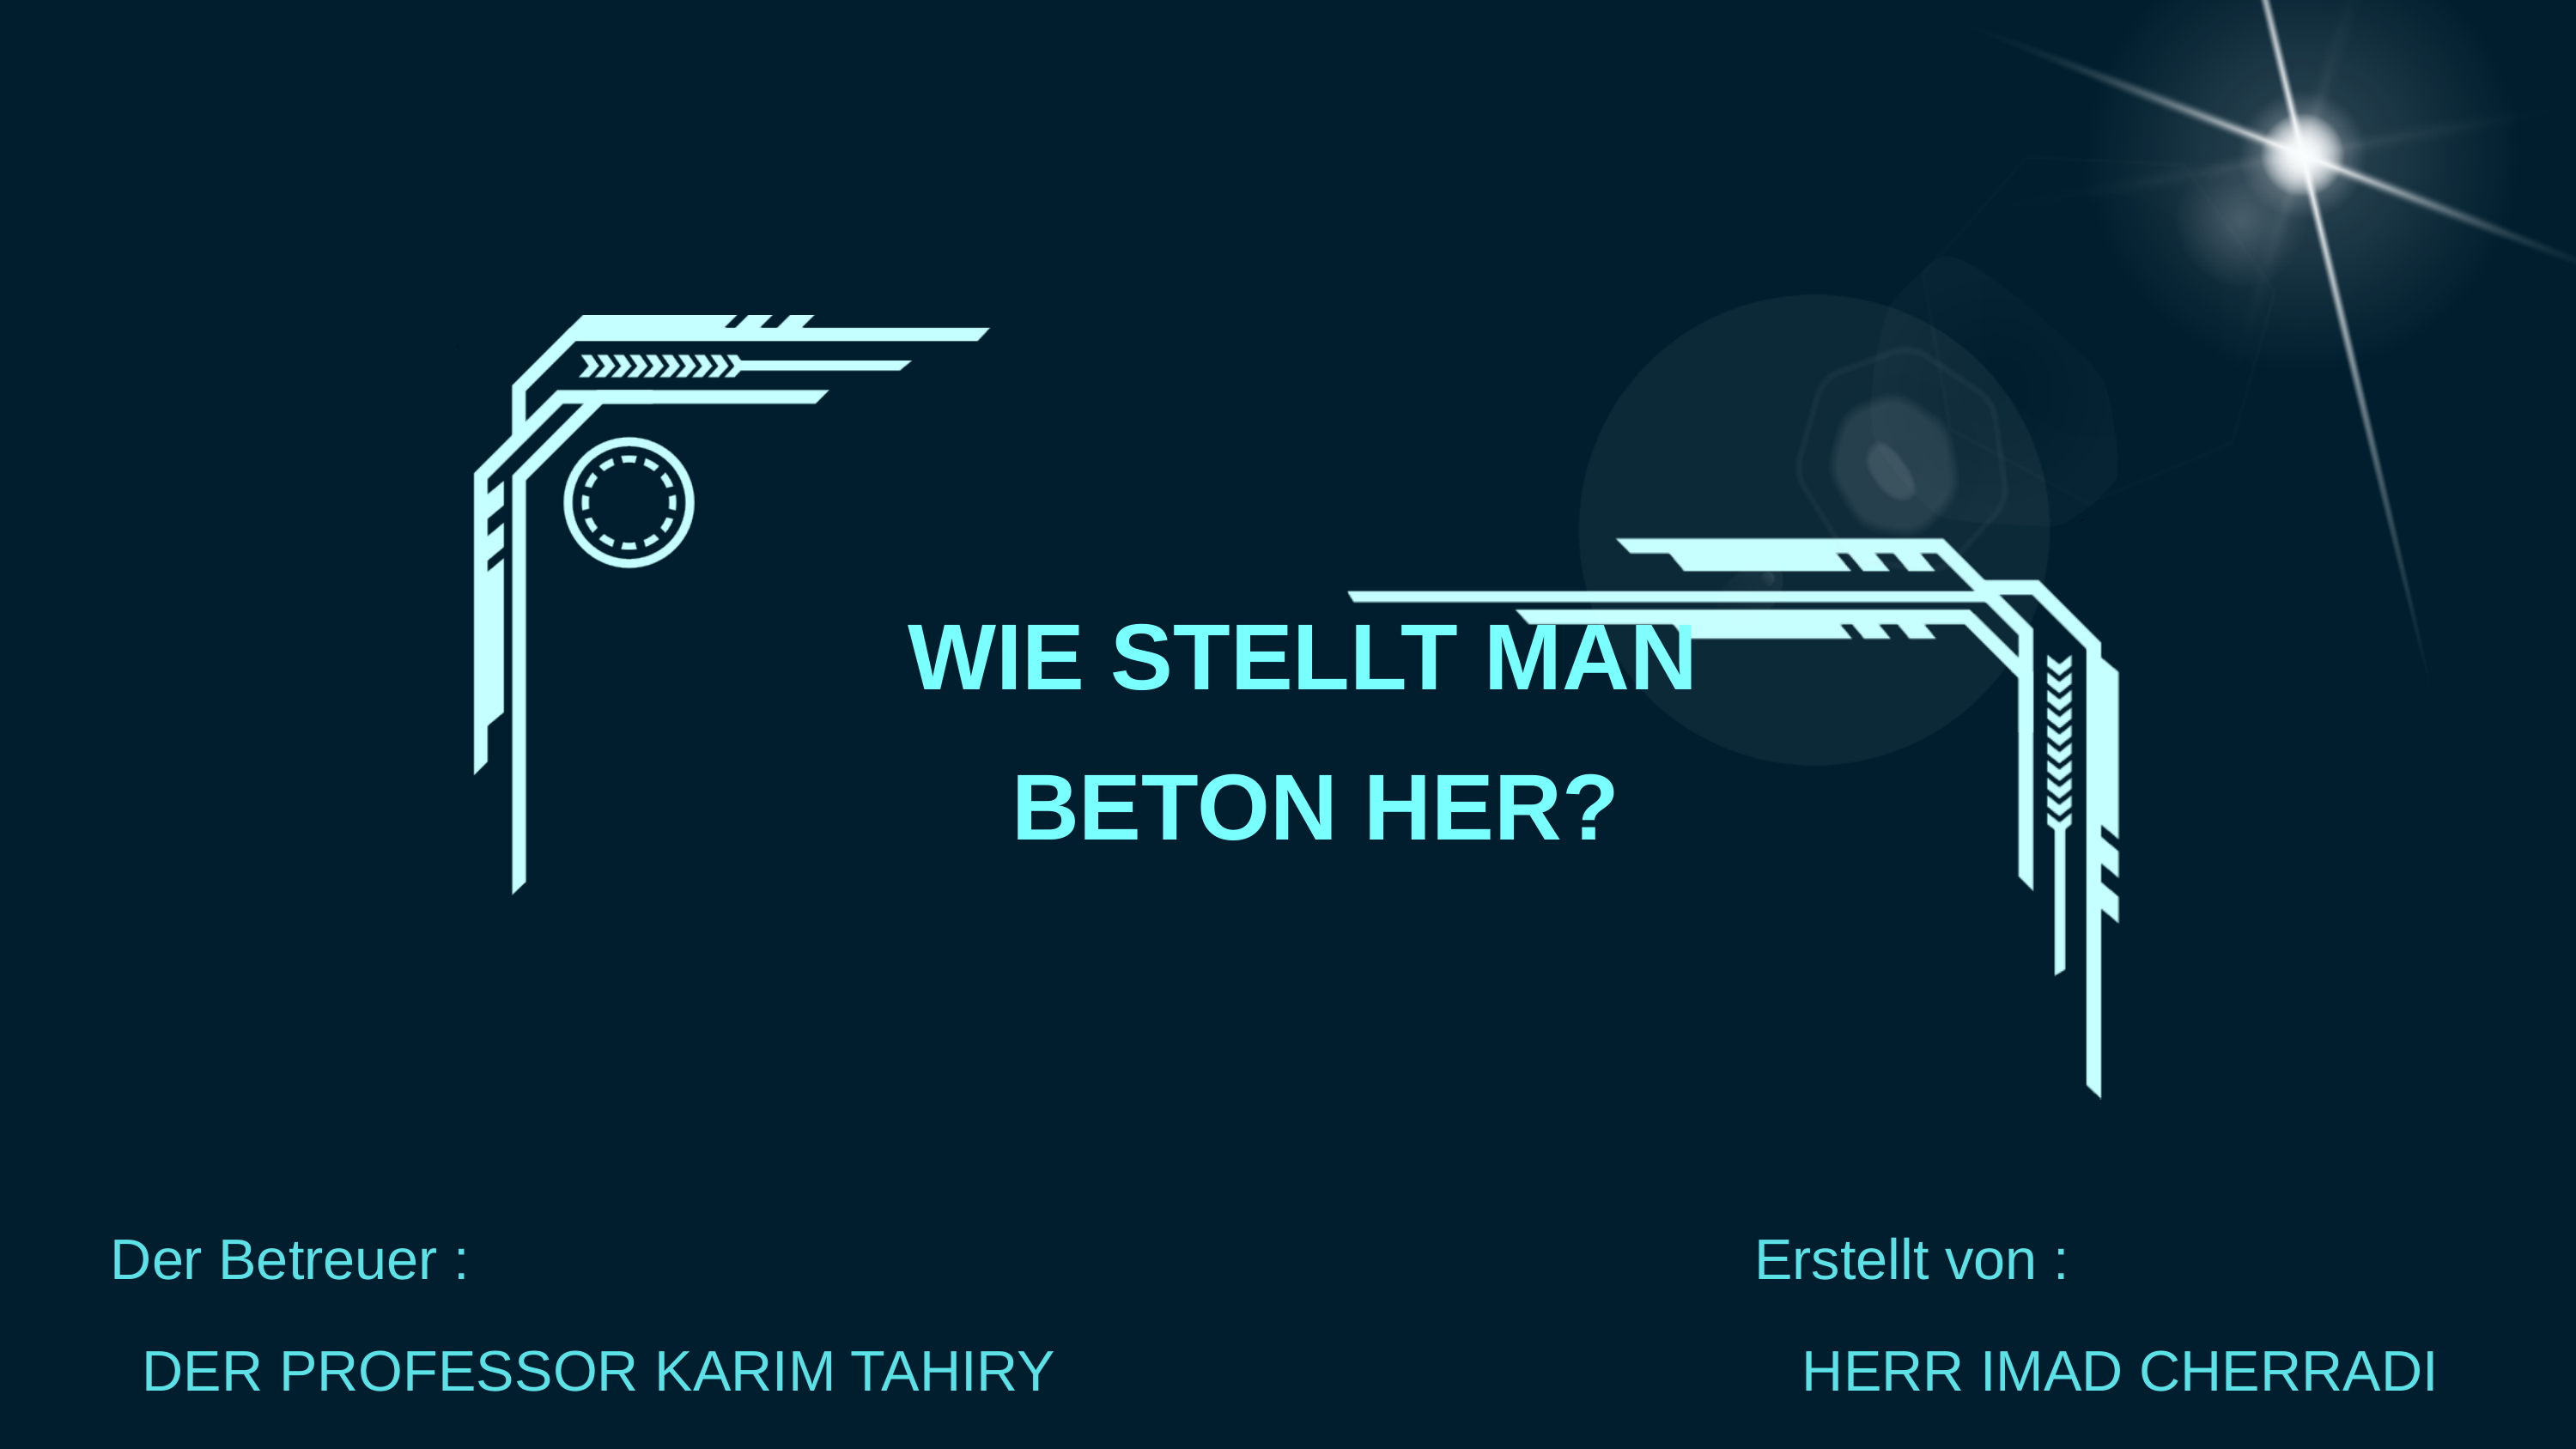

WIE STELLT MAN

 BETON HER?

Erstellt von :

   HERR IMAD CHERRADI
Der Betreuer :

  DER PROFESSOR KARIM TAHIRY